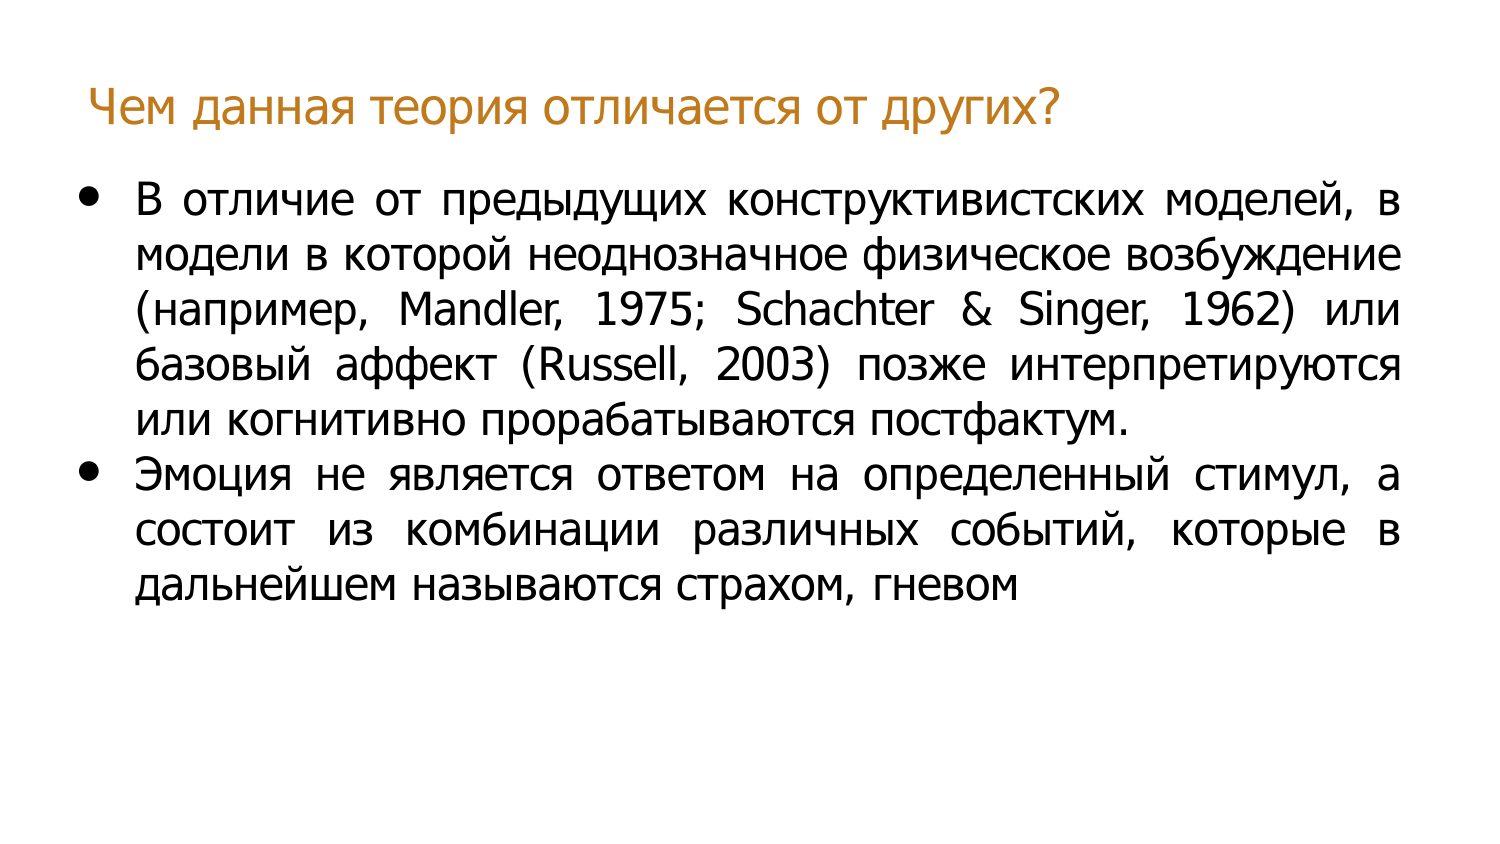

# Чем данная теория отличается от других?
В отличие от предыдущих конструктивистских моделей, в модели в которой неоднозначное физическое возбуждение (например, Mandler, 1975; Schachter & Singer, 1962) или базовый аффект (Russell, 2003) позже интерпретируются или когнитивно прорабатываются постфактум.
Эмоция не является ответом на определенный стимул, а состоит из комбинации различных событий, которые в дальнейшем называются страхом, гневом